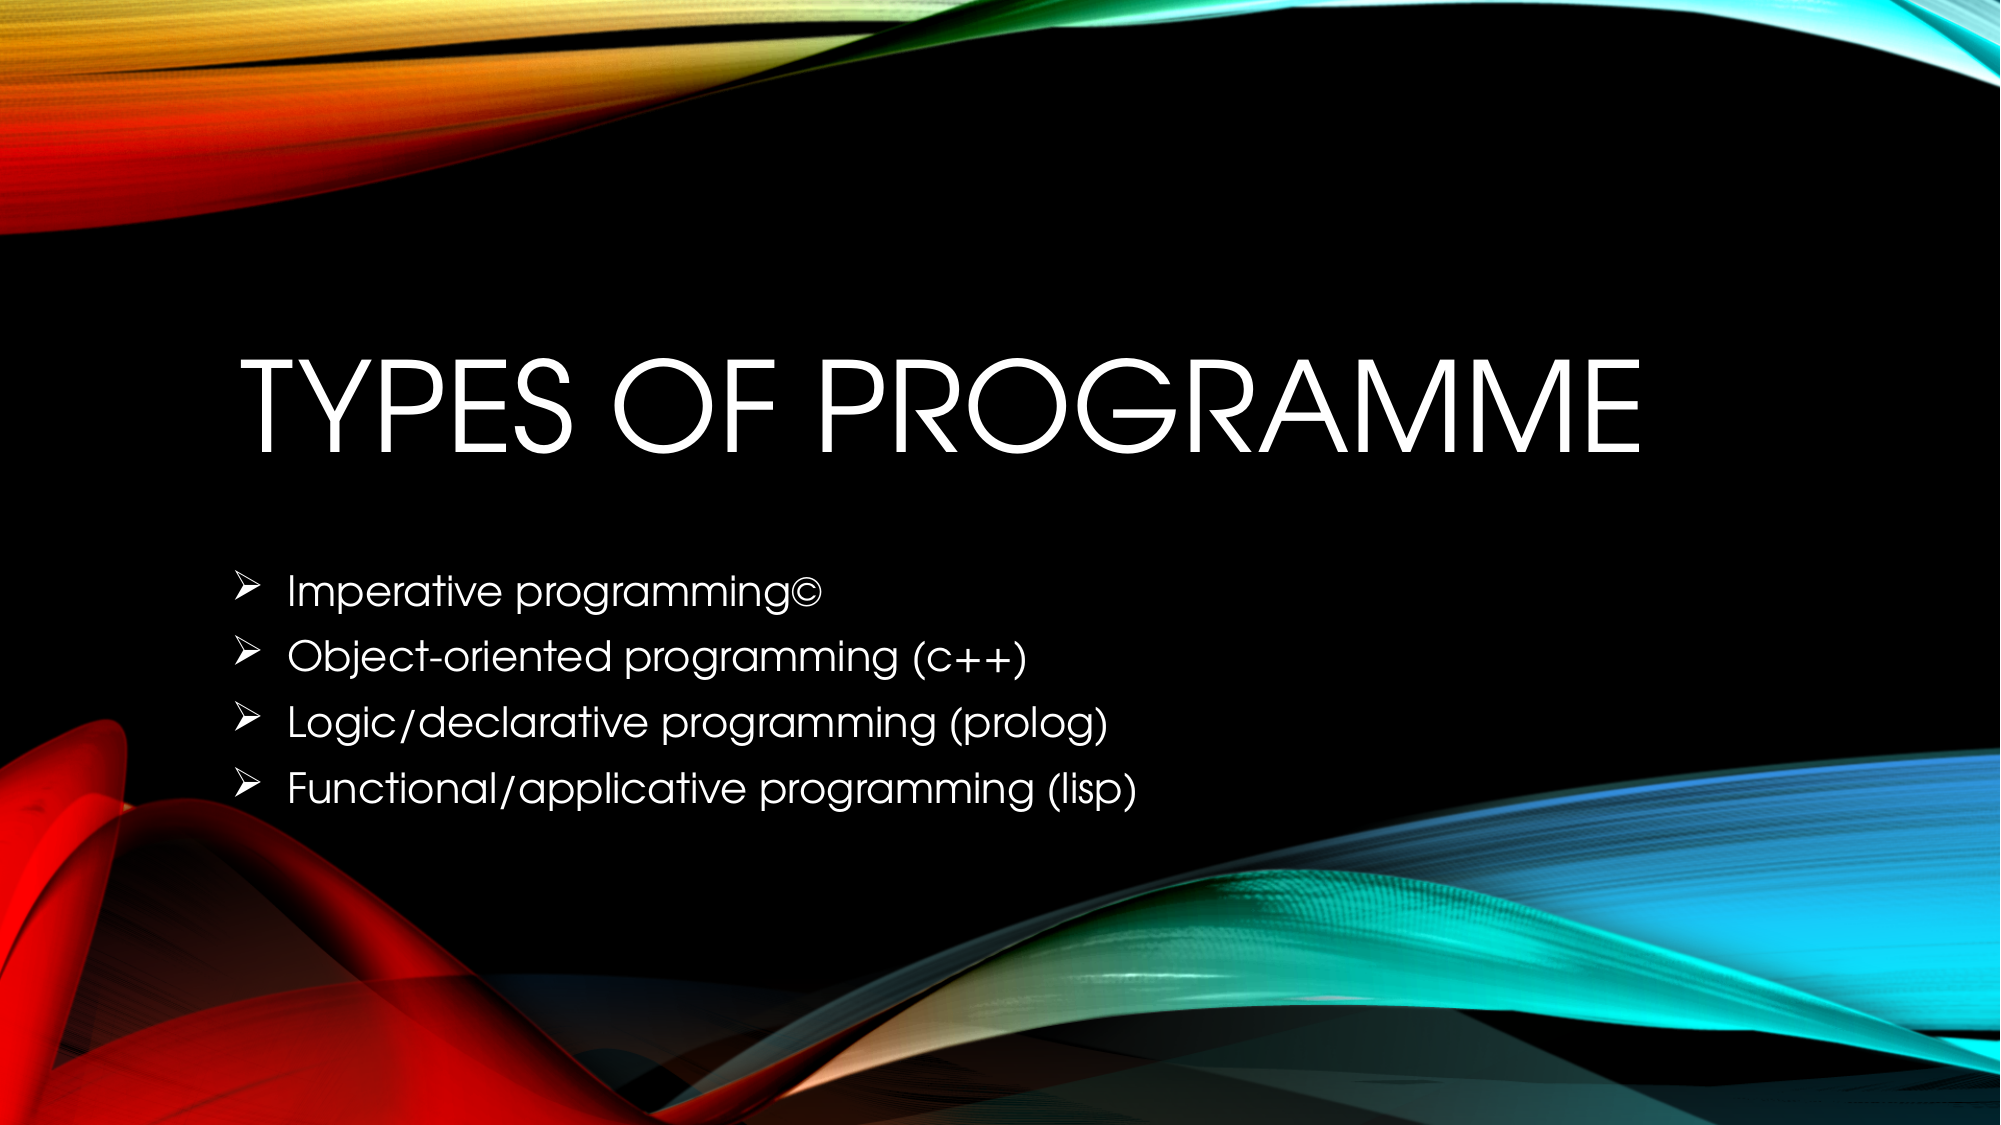

# Types of programme
Imperative programming©
Object-oriented programming (c++)
Logic/declarative programming (prolog)
Functional/applicative programming (lisp)